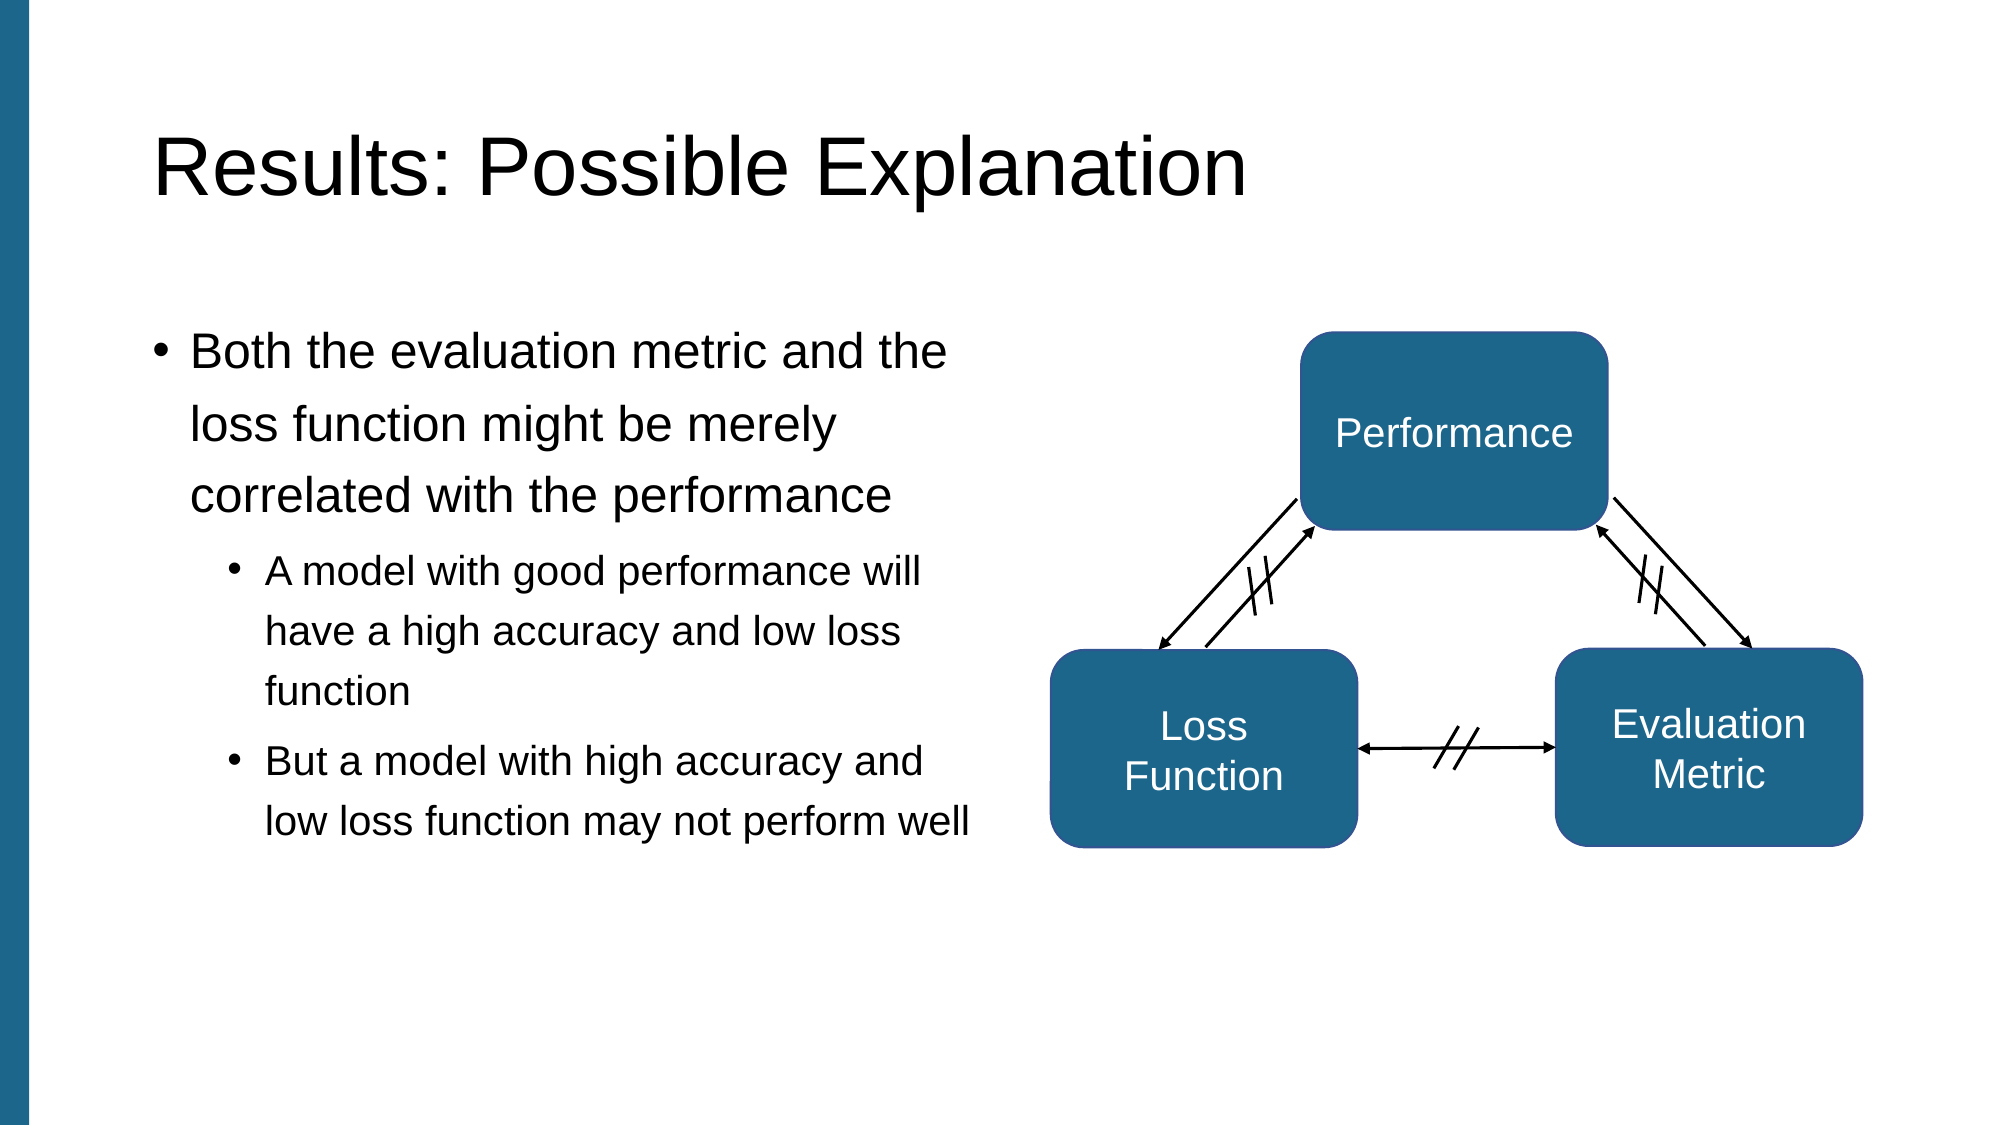

# Results: Possible Explanation
Both the evaluation metric and the loss function might be merely correlated with the performance
A model with good performance will have a high accuracy and low loss function
But a model with high accuracy and low loss function may not perform well

Performance
Evaluation Metric
Loss Function